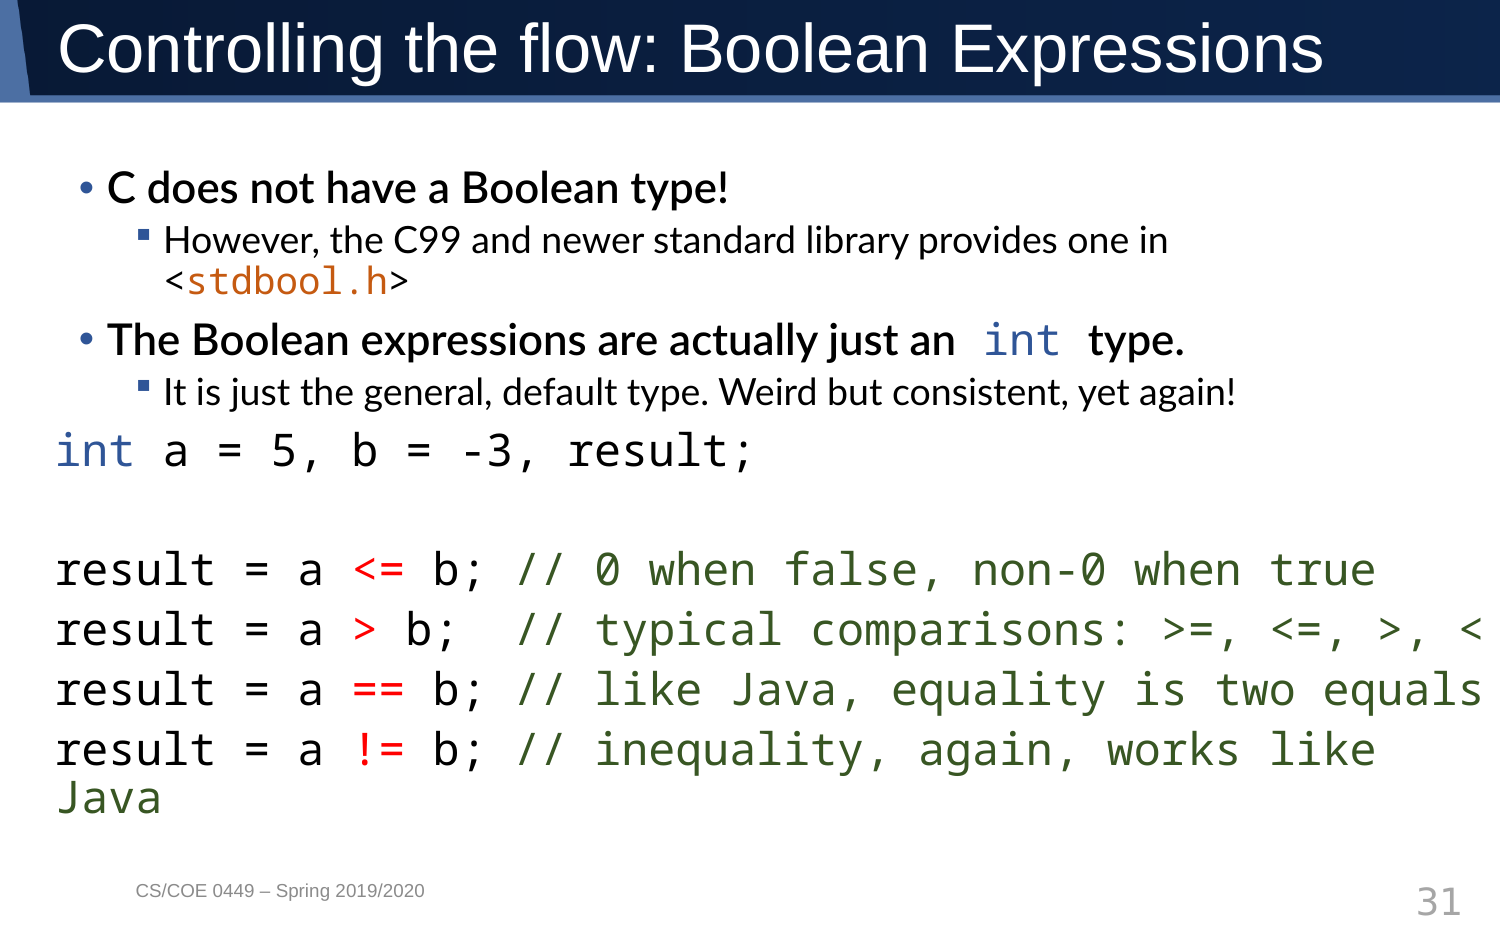

# Controlling the flow: Boolean Expressions
C does not have a Boolean type!
However, the C99 and newer standard library provides one in <stdbool.h>
The Boolean expressions are actually just an int type.
It is just the general, default type. Weird but consistent, yet again!

int a = 5, b = -3, result;

result = a <= b; // 0 when false, non-0 when true
result = a > b;  // typical comparisons: >=, <=, >, <
result = a == b; // like Java, equality is two equals
result = a != b; // inequality, again, works like Java

CS/COE 0449 – Spring 2019/2020
31